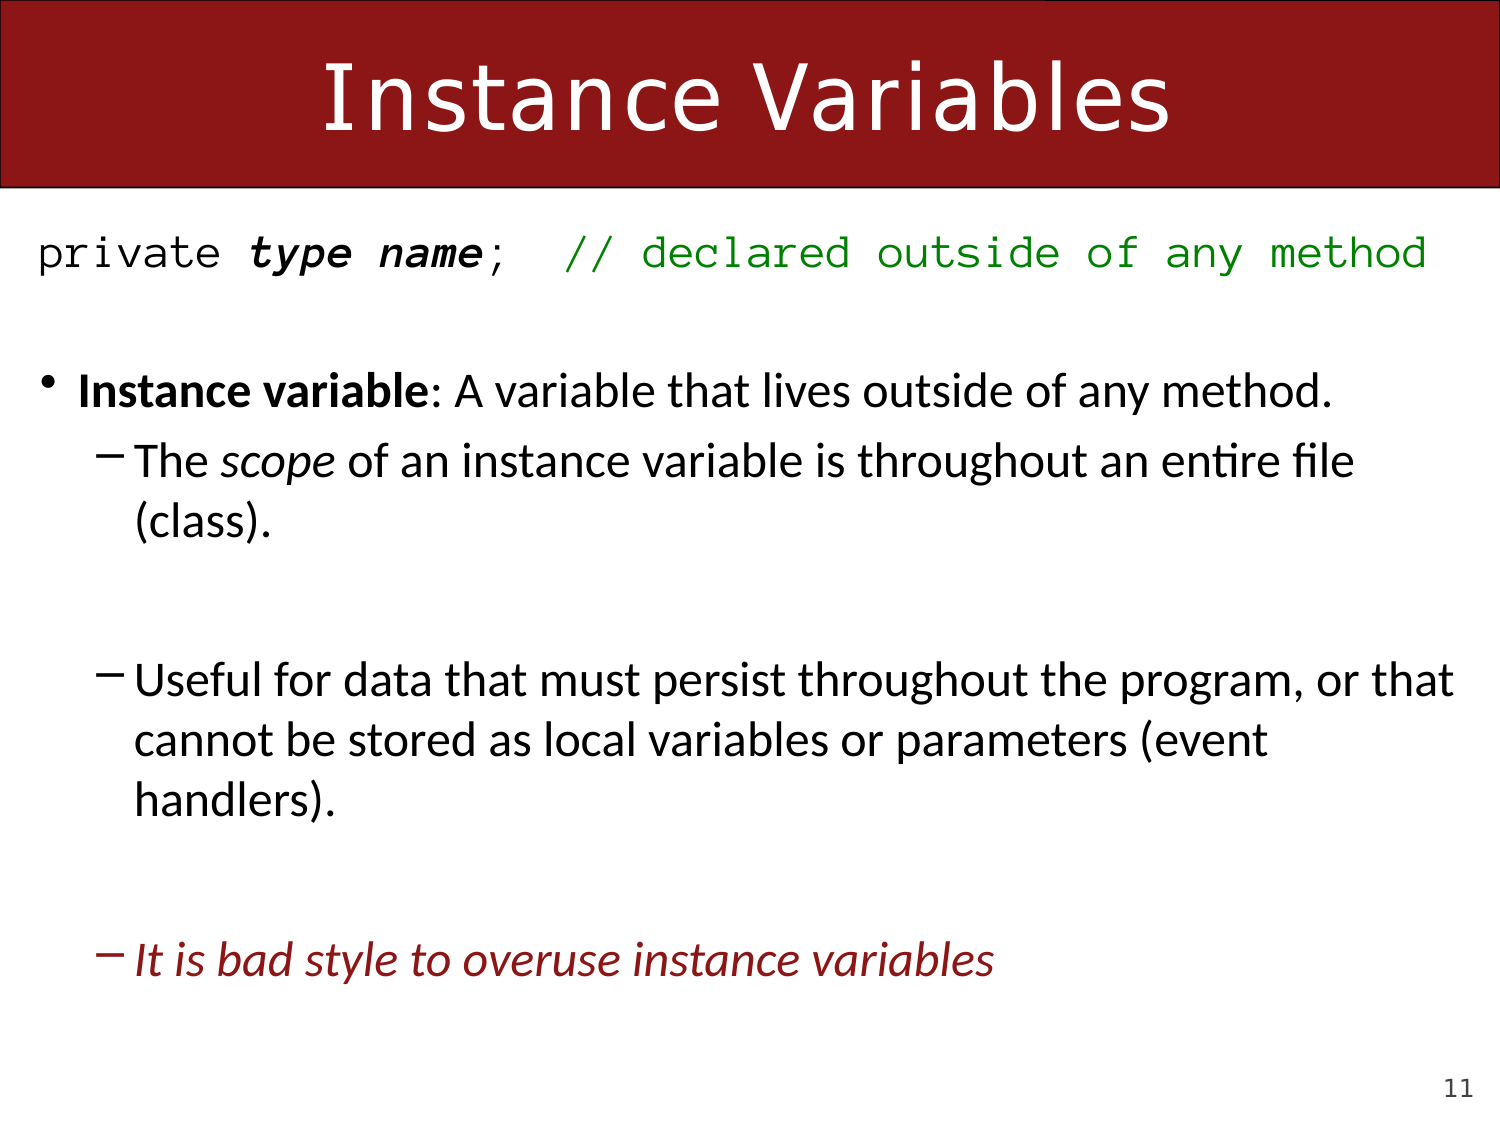

# Instance Variables
private type name;  // declared outside of any method

Instance variable: A variable that lives outside of any method.
The scope of an instance variable is throughout an entire file (class).

Useful for data that must persist throughout the program, or that cannot be stored as local variables or parameters (event handlers).

It is bad style to overuse instance variables